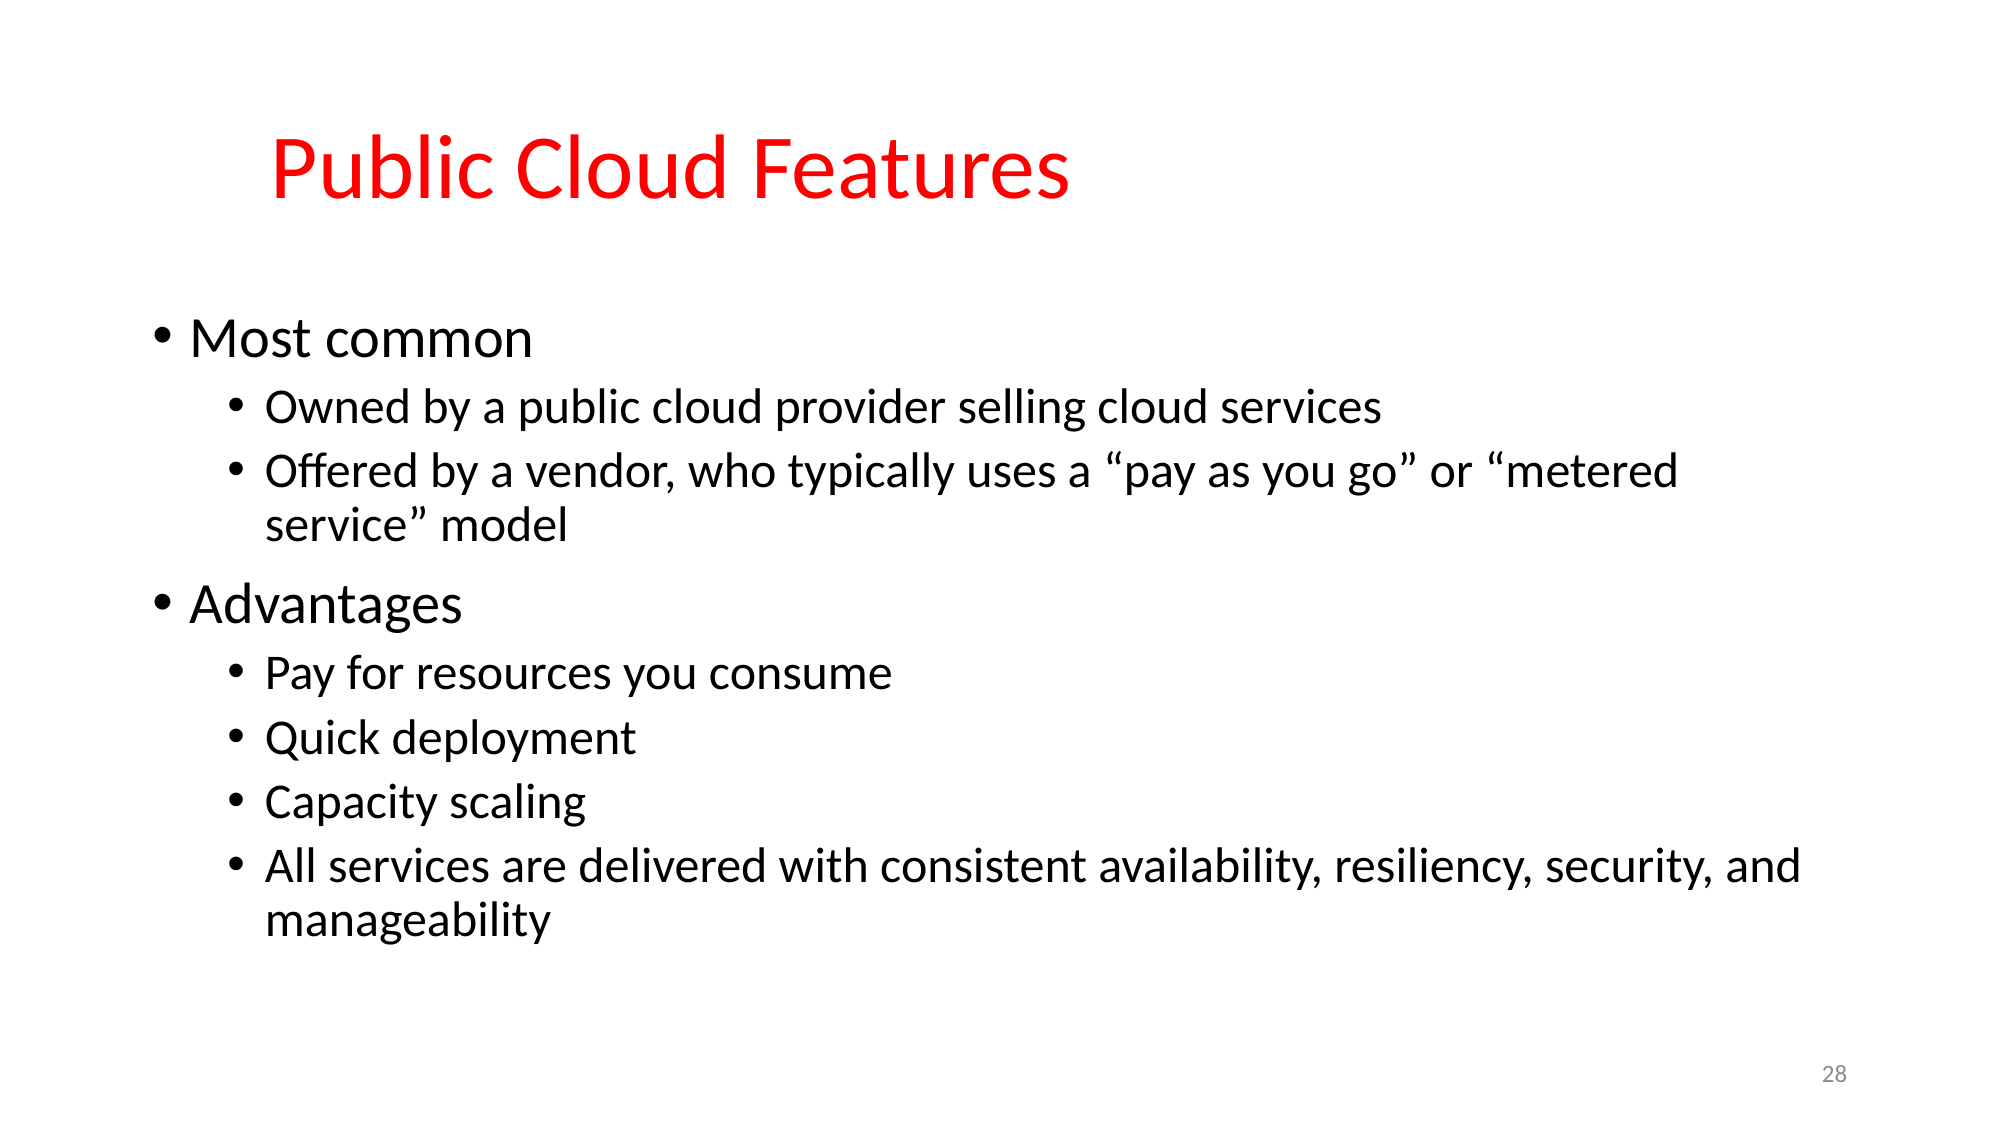

# Public Cloud Features
Most common
Owned by a public cloud provider selling cloud services
Offered by a vendor, who typically uses a “pay as you go” or “metered service” model
Advantages
Pay for resources you consume
Quick deployment
Capacity scaling
All services are delivered with consistent availability, resiliency, security, and manageability
28